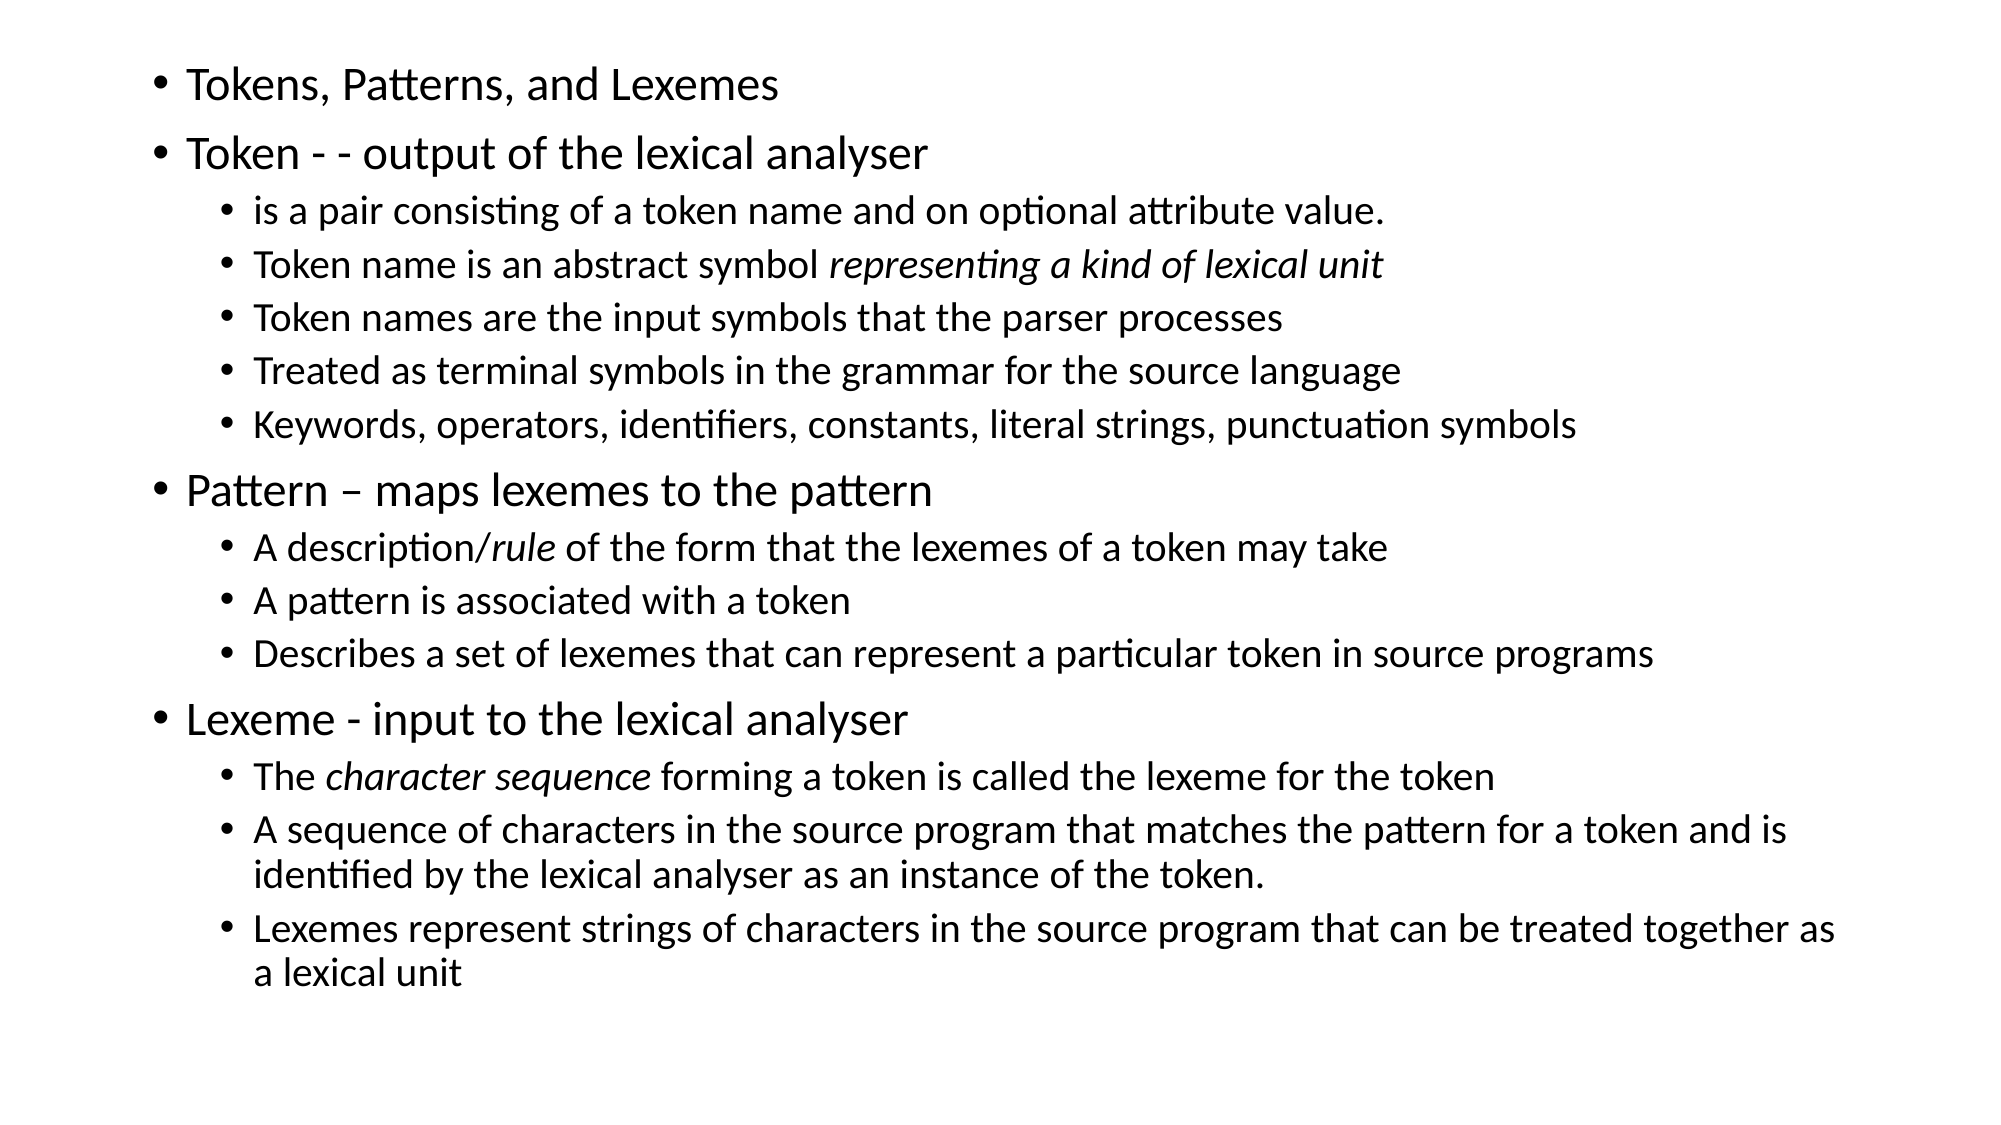

Tokens, Patterns, and Lexemes
Token - - output of the lexical analyser
is a pair consisting of a token name and on optional attribute value.
Token name is an abstract symbol representing a kind of lexical unit
Token names are the input symbols that the parser processes
Treated as terminal symbols in the grammar for the source language
Keywords, operators, identifiers, constants, literal strings, punctuation symbols
Pattern – maps lexemes to the pattern
A description/rule of the form that the lexemes of a token may take
A pattern is associated with a token
Describes a set of lexemes that can represent a particular token in source programs
Lexeme - input to the lexical analyser
The character sequence forming a token is called the lexeme for the token
A sequence of characters in the source program that matches the pattern for a token and is identified by the lexical analyser as an instance of the token.
Lexemes represent strings of characters in the source program that can be treated together as a lexical unit